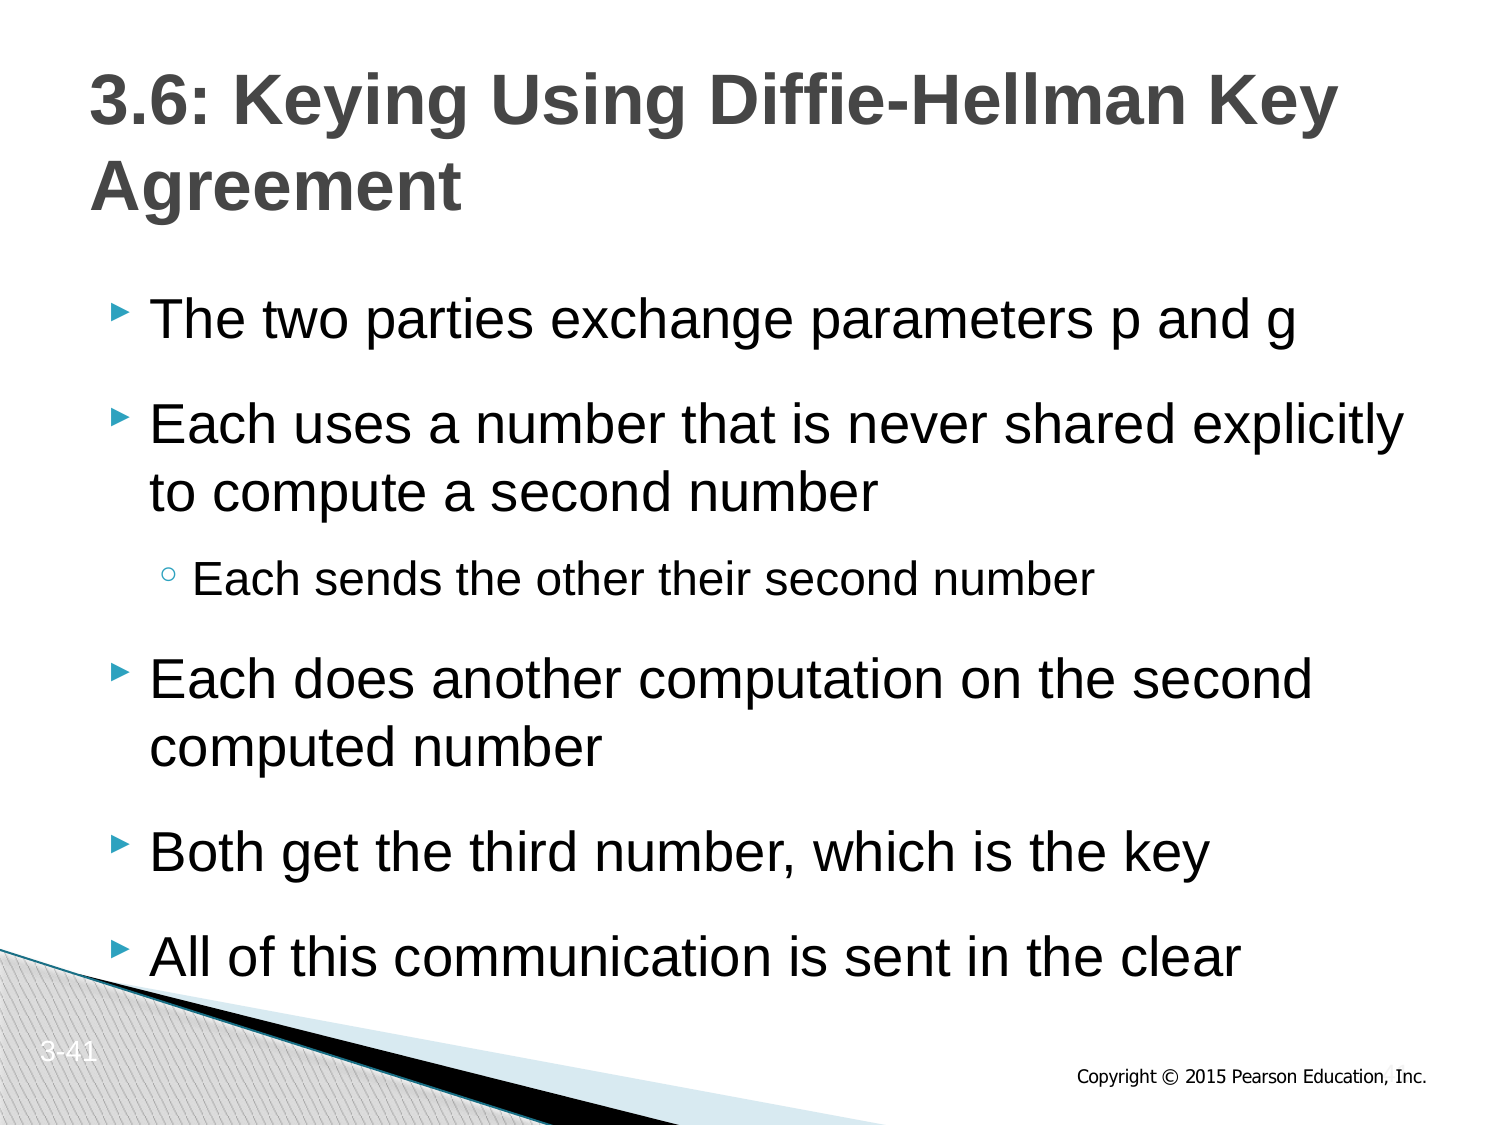

# 3.6: Keying Using Diffie-Hellman Key Agreement
The two parties exchange parameters p and g
Each uses a number that is never shared explicitly to compute a second number
Each sends the other their second number
Each does another computation on the second computed number
Both get the third number, which is the key
All of this communication is sent in the clear

3-41